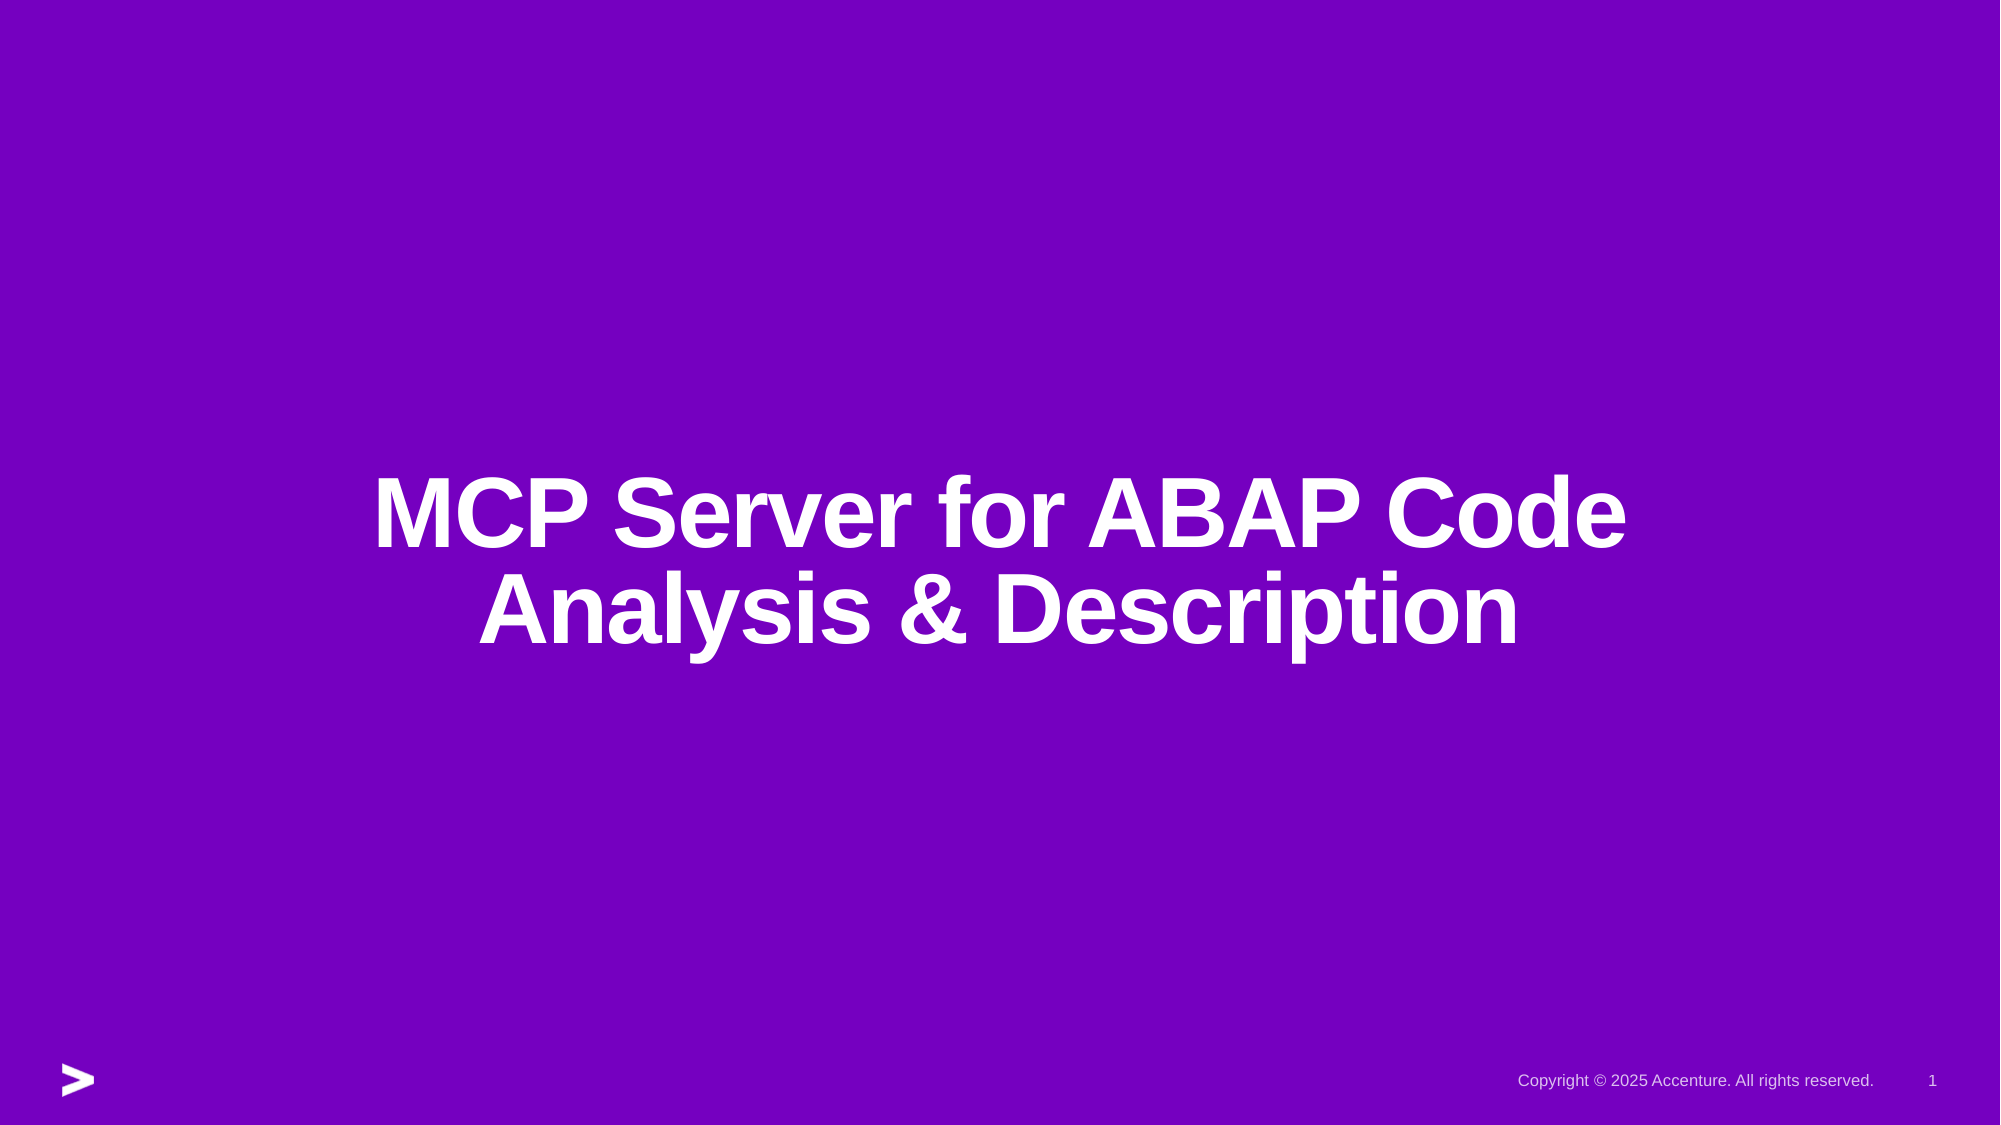

# MCP Server for ABAP Code Analysis & Description